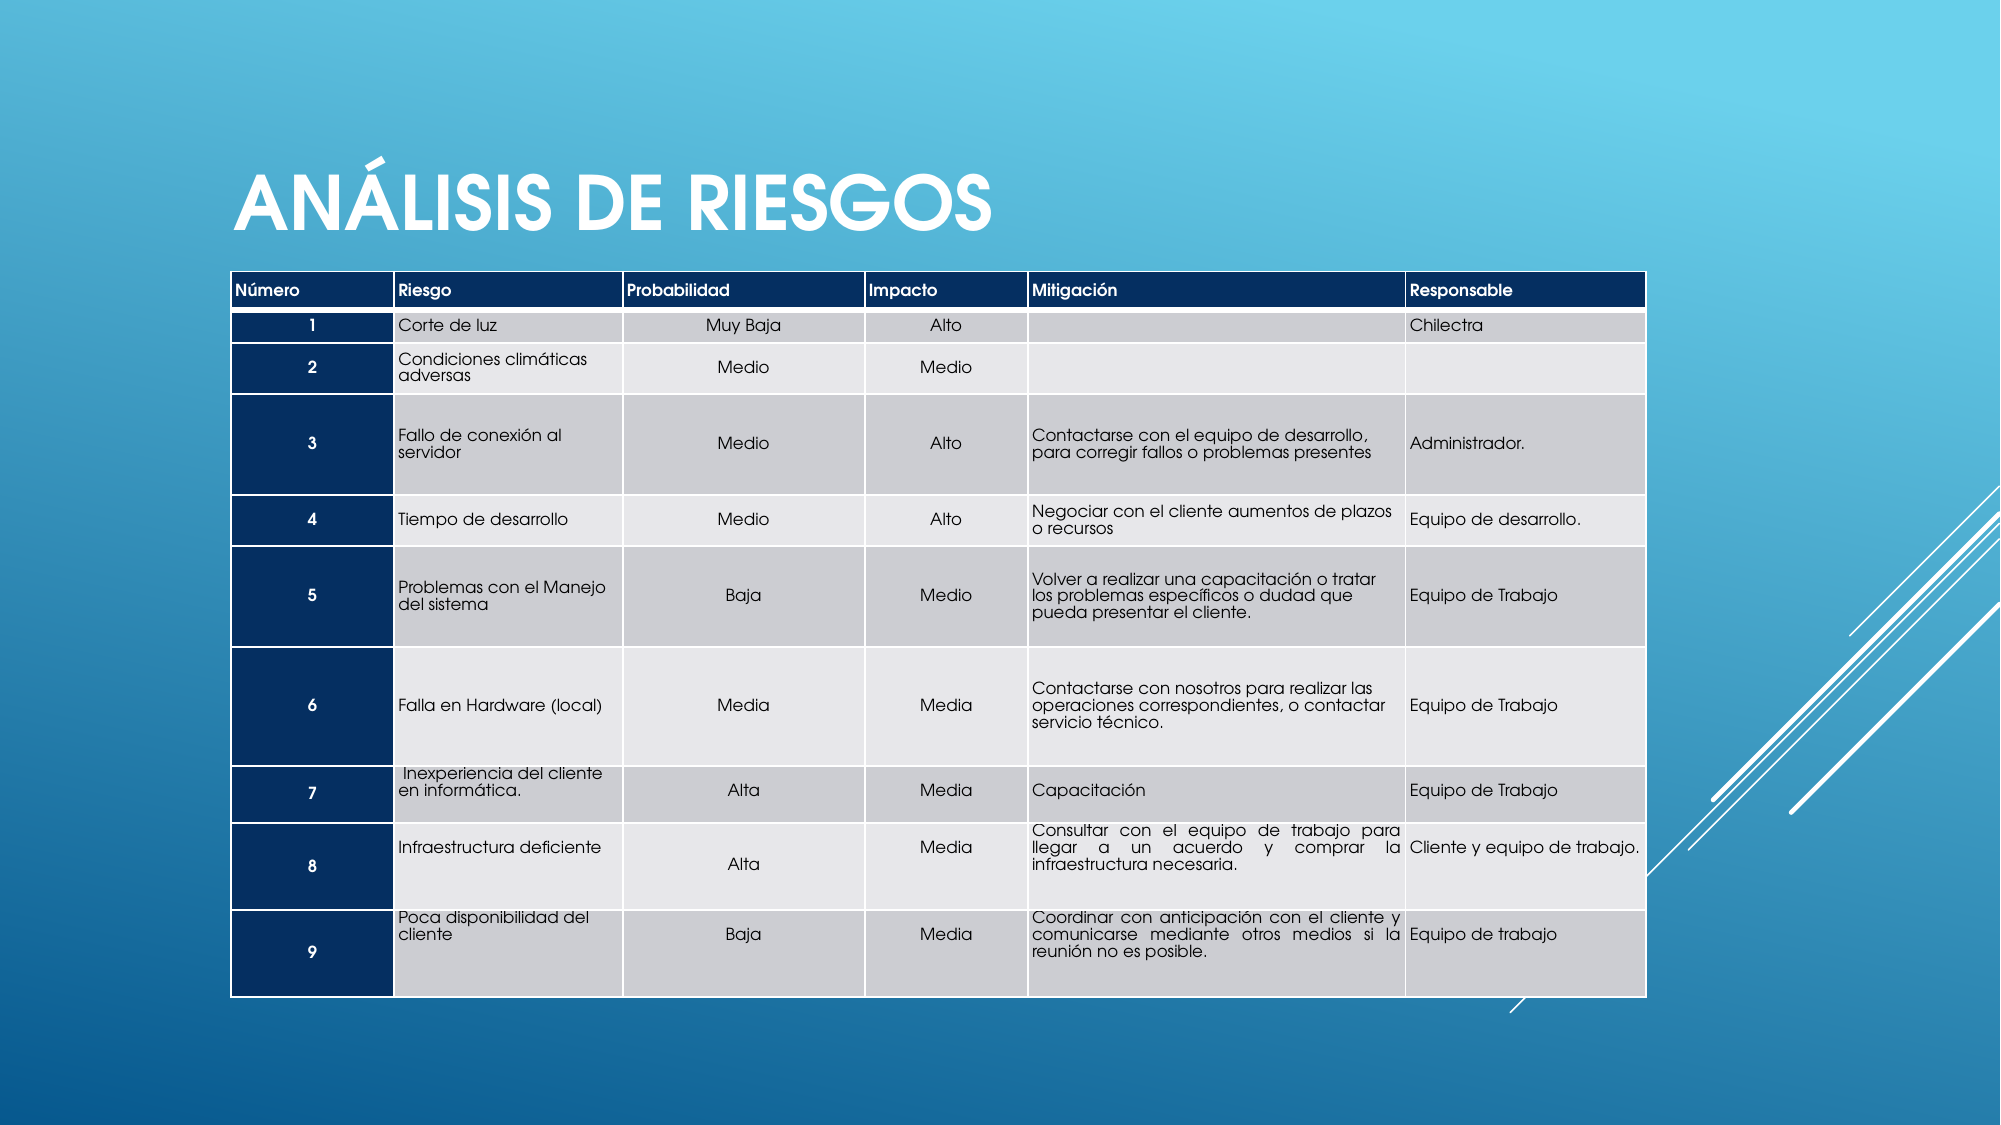

# Análisis de riesgos
| Número | Riesgo | Probabilidad | Impacto | Mitigación | Responsable |
| --- | --- | --- | --- | --- | --- |
| 1 | Corte de luz | Muy Baja | Alto |  | Chilectra |
| 2 | Condiciones climáticas adversas | Medio | Medio |  |  |
| 3 | Fallo de conexión al servidor | Medio | Alto | Contactarse con el equipo de desarrollo, para corregir fallos o problemas presentes | Administrador. |
| 4 | Tiempo de desarrollo | Medio | Alto | Negociar con el cliente aumentos de plazos o recursos | Equipo de desarrollo. |
| 5 | Problemas con el Manejo del sistema | Baja | Medio | Volver a realizar una capacitación o tratar los problemas específicos o dudad que pueda presentar el cliente. | Equipo de Trabajo |
| 6 | Falla en Hardware (local) | Media | Media | Contactarse con nosotros para realizar las operaciones correspondientes, o contactar servicio técnico. | Equipo de Trabajo |
| 7 | Inexperiencia del cliente en informática. | Alta | Media | Capacitación | Equipo de Trabajo |
| 8 | Infraestructura deficiente | Alta | Media | Consultar con el equipo de trabajo para llegar a un acuerdo y comprar la infraestructura necesaria. | Cliente y equipo de trabajo. |
| 9 | Poca disponibilidad del cliente | Baja | Media | Coordinar con anticipación con el cliente y comunicarse mediante otros medios si la reunión no es posible. | Equipo de trabajo |